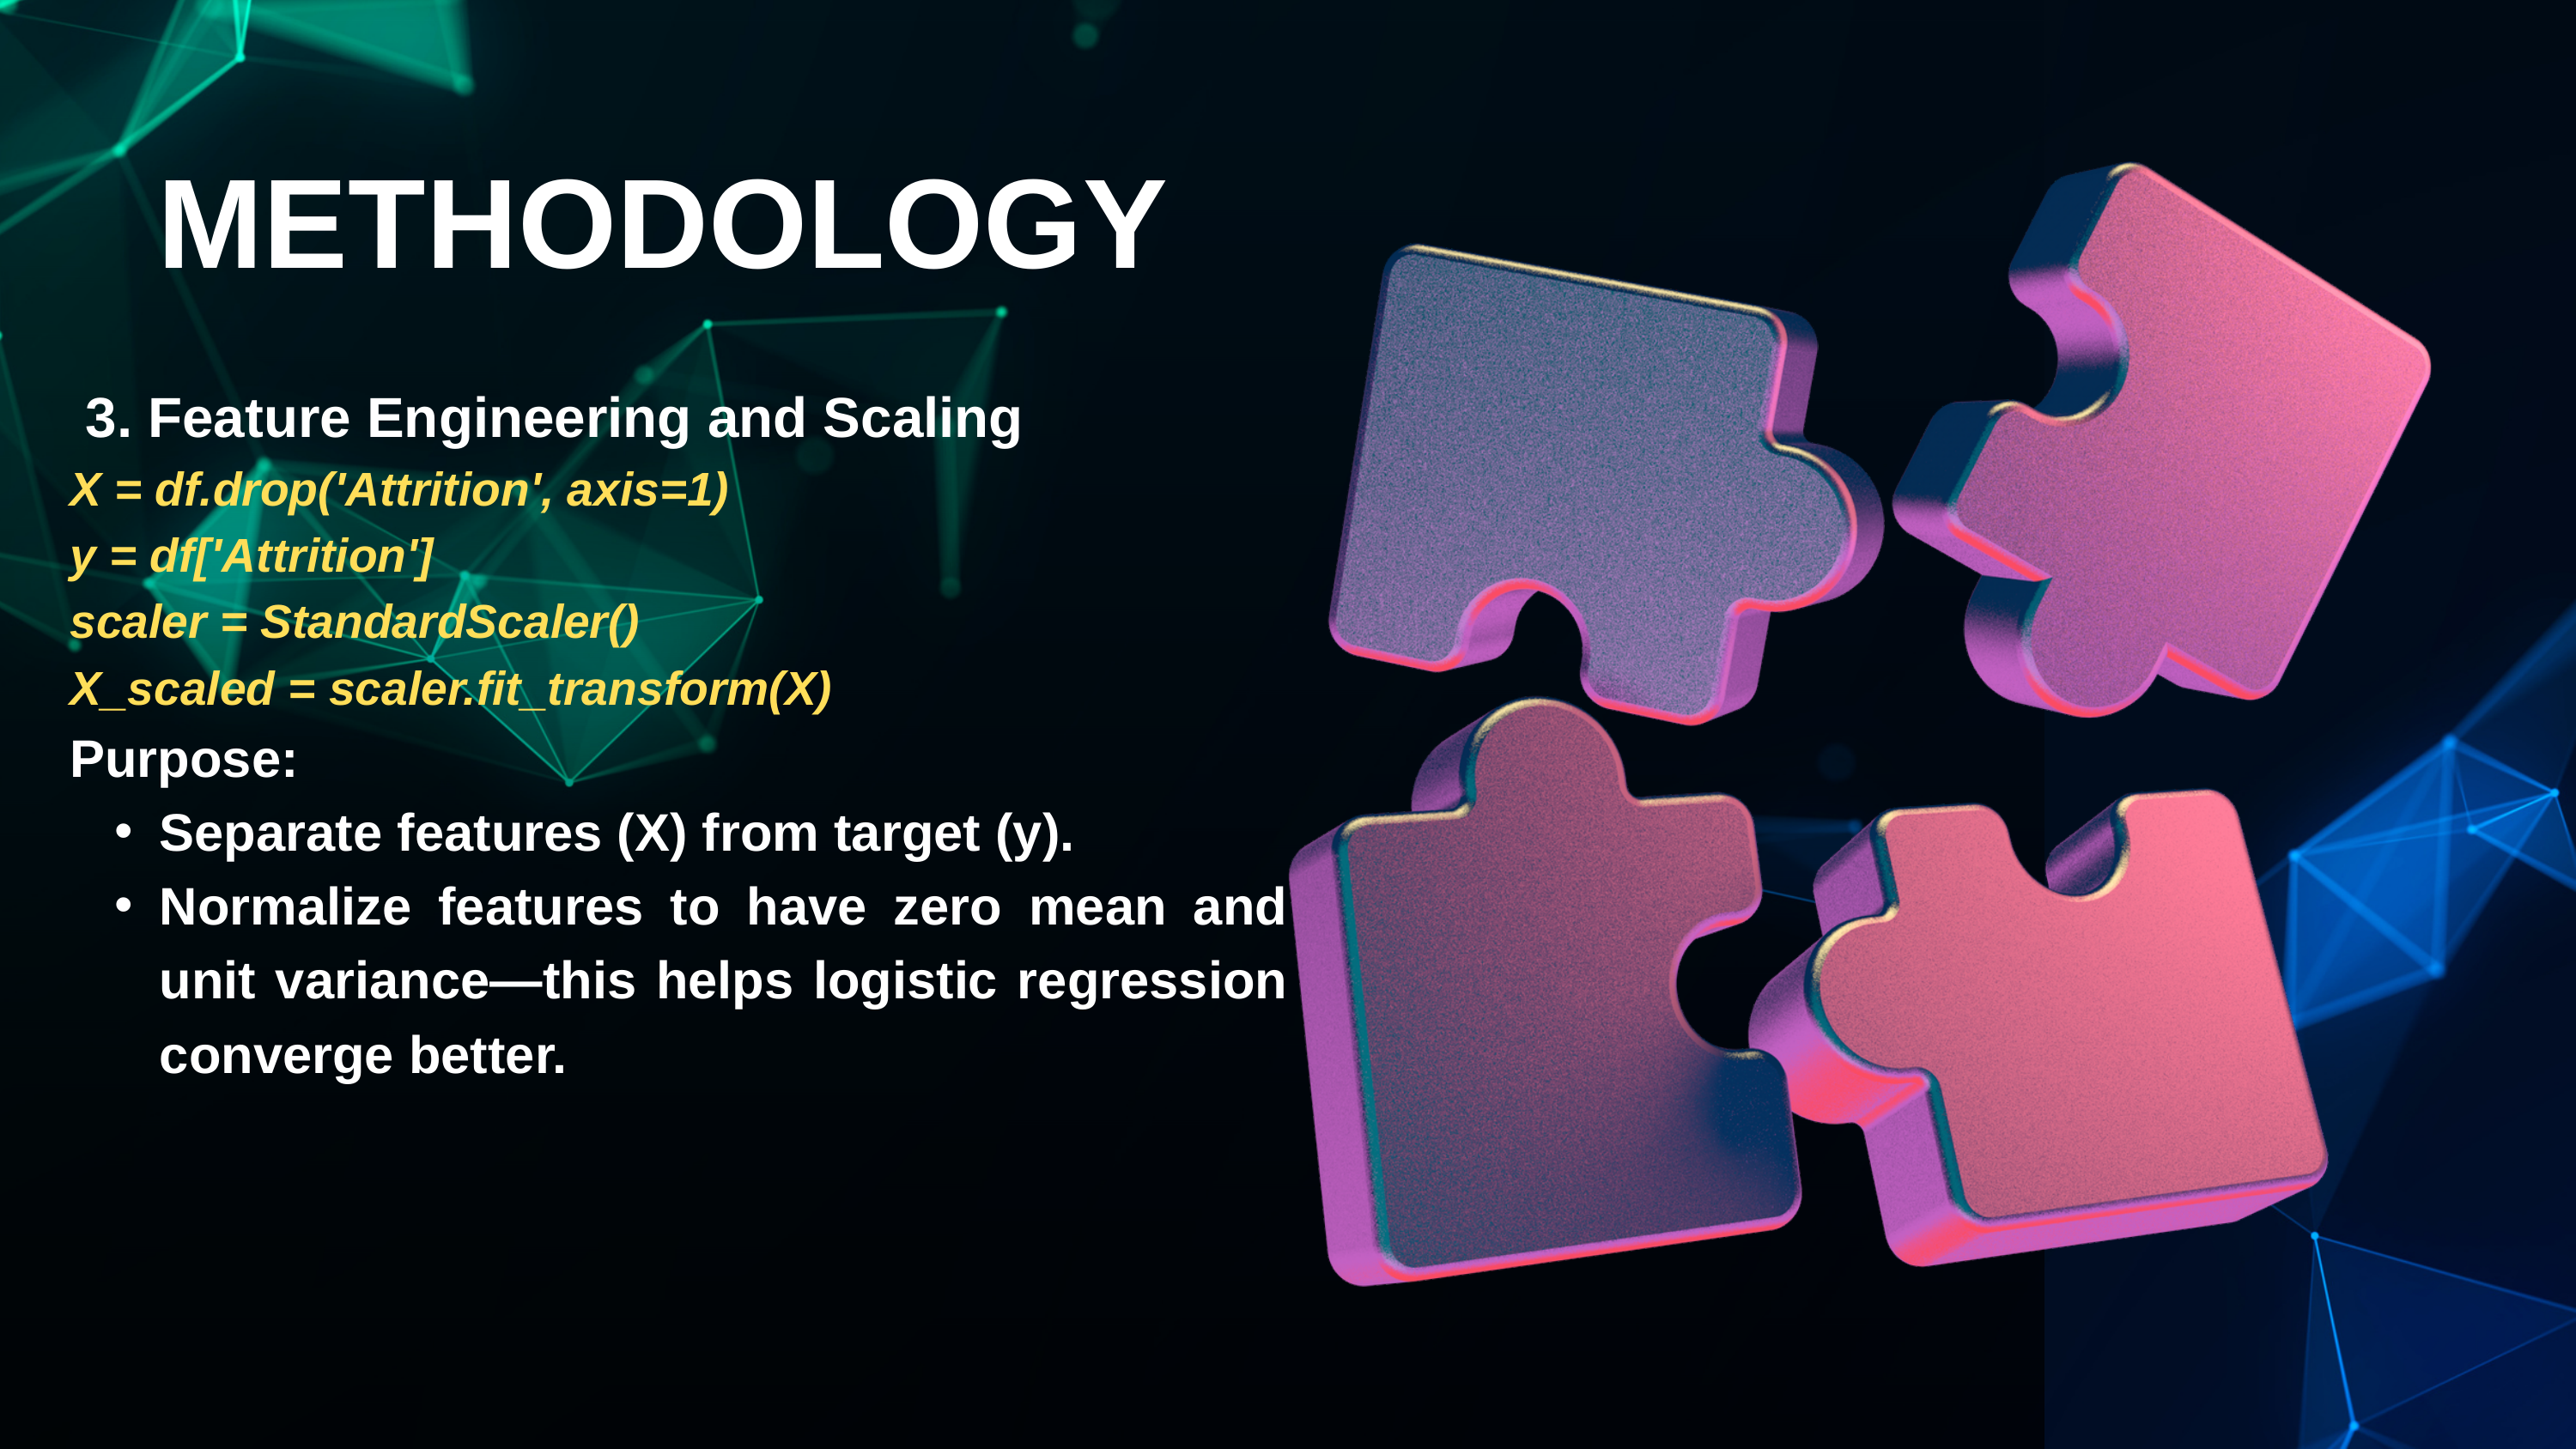

METHODOLOGY

 3. Feature Engineering and Scaling
X = df.drop('Attrition', axis=1)
y = df['Attrition']
scaler = StandardScaler()
X_scaled = scaler.fit_transform(X)
Purpose:
Separate features (X) from target (y).
Normalize features to have zero mean and unit variance—this helps logistic regression converge better.